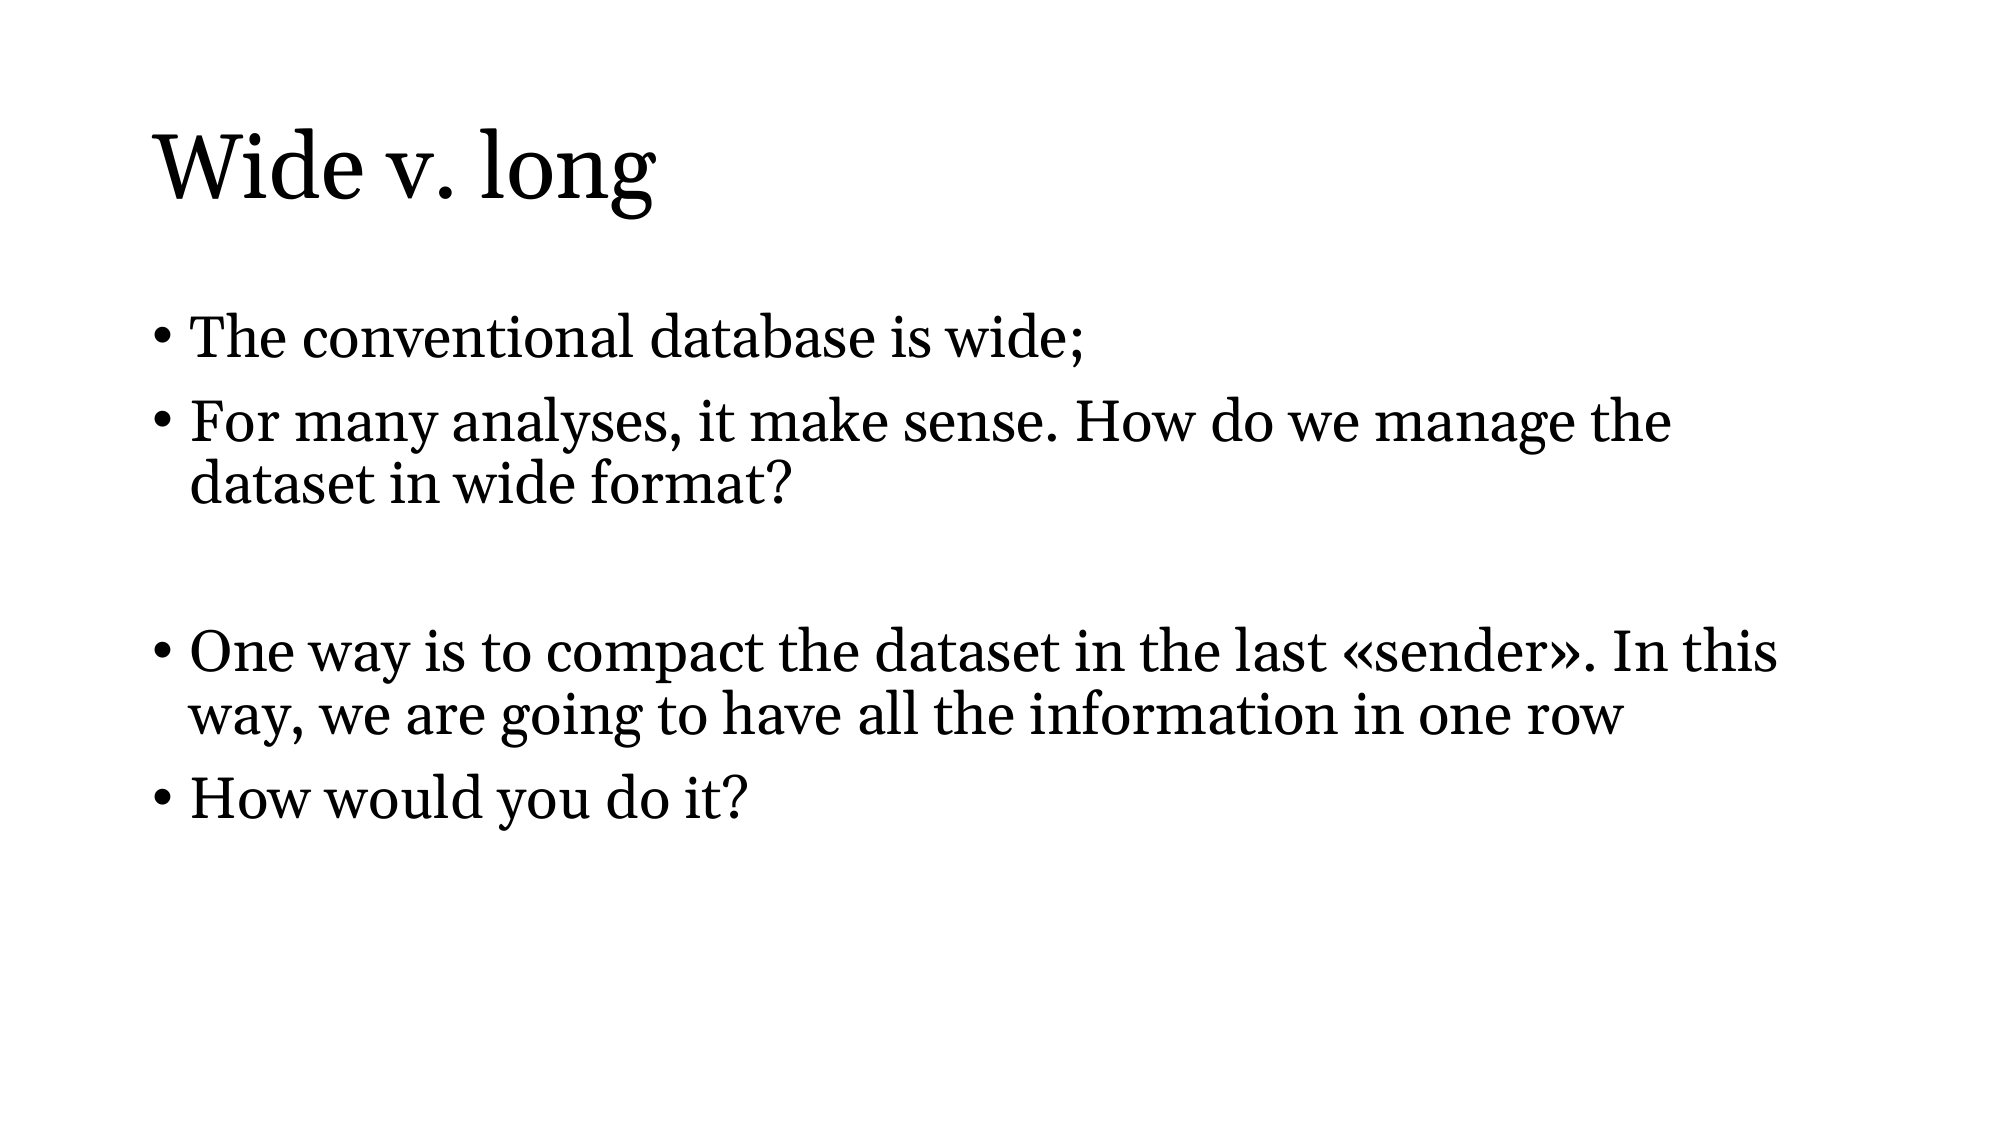

# Wide v. long
The conventional database is wide;
For many analyses, it make sense. How do we manage the dataset in wide format?

One way is to compact the dataset in the last «sender». In this way, we are going to have all the information in one row
How would you do it?